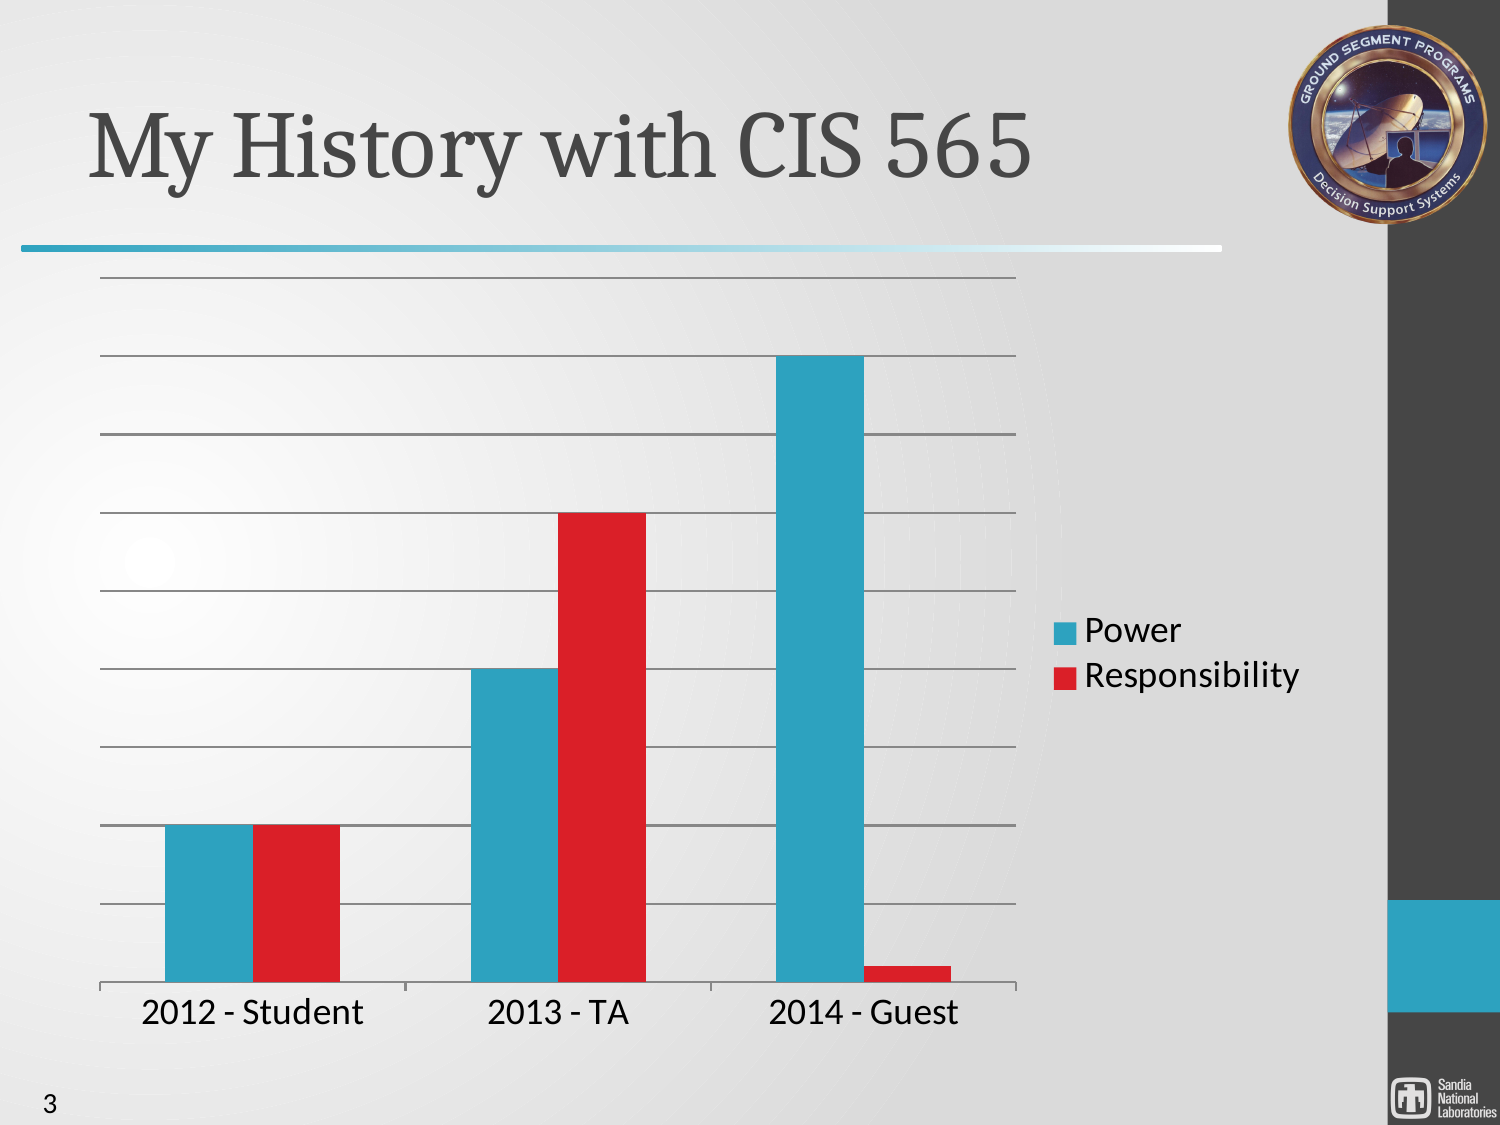

# My History with CIS 565

### Chart

| Category | Power | Responsibility |
|---|---|---|
| 2012 - Student | 1.0 | 1.0 |
| 2013 - TA | 2.0 | 3.0 |
| 2014 - Guest | 4.0 | 0.1 |